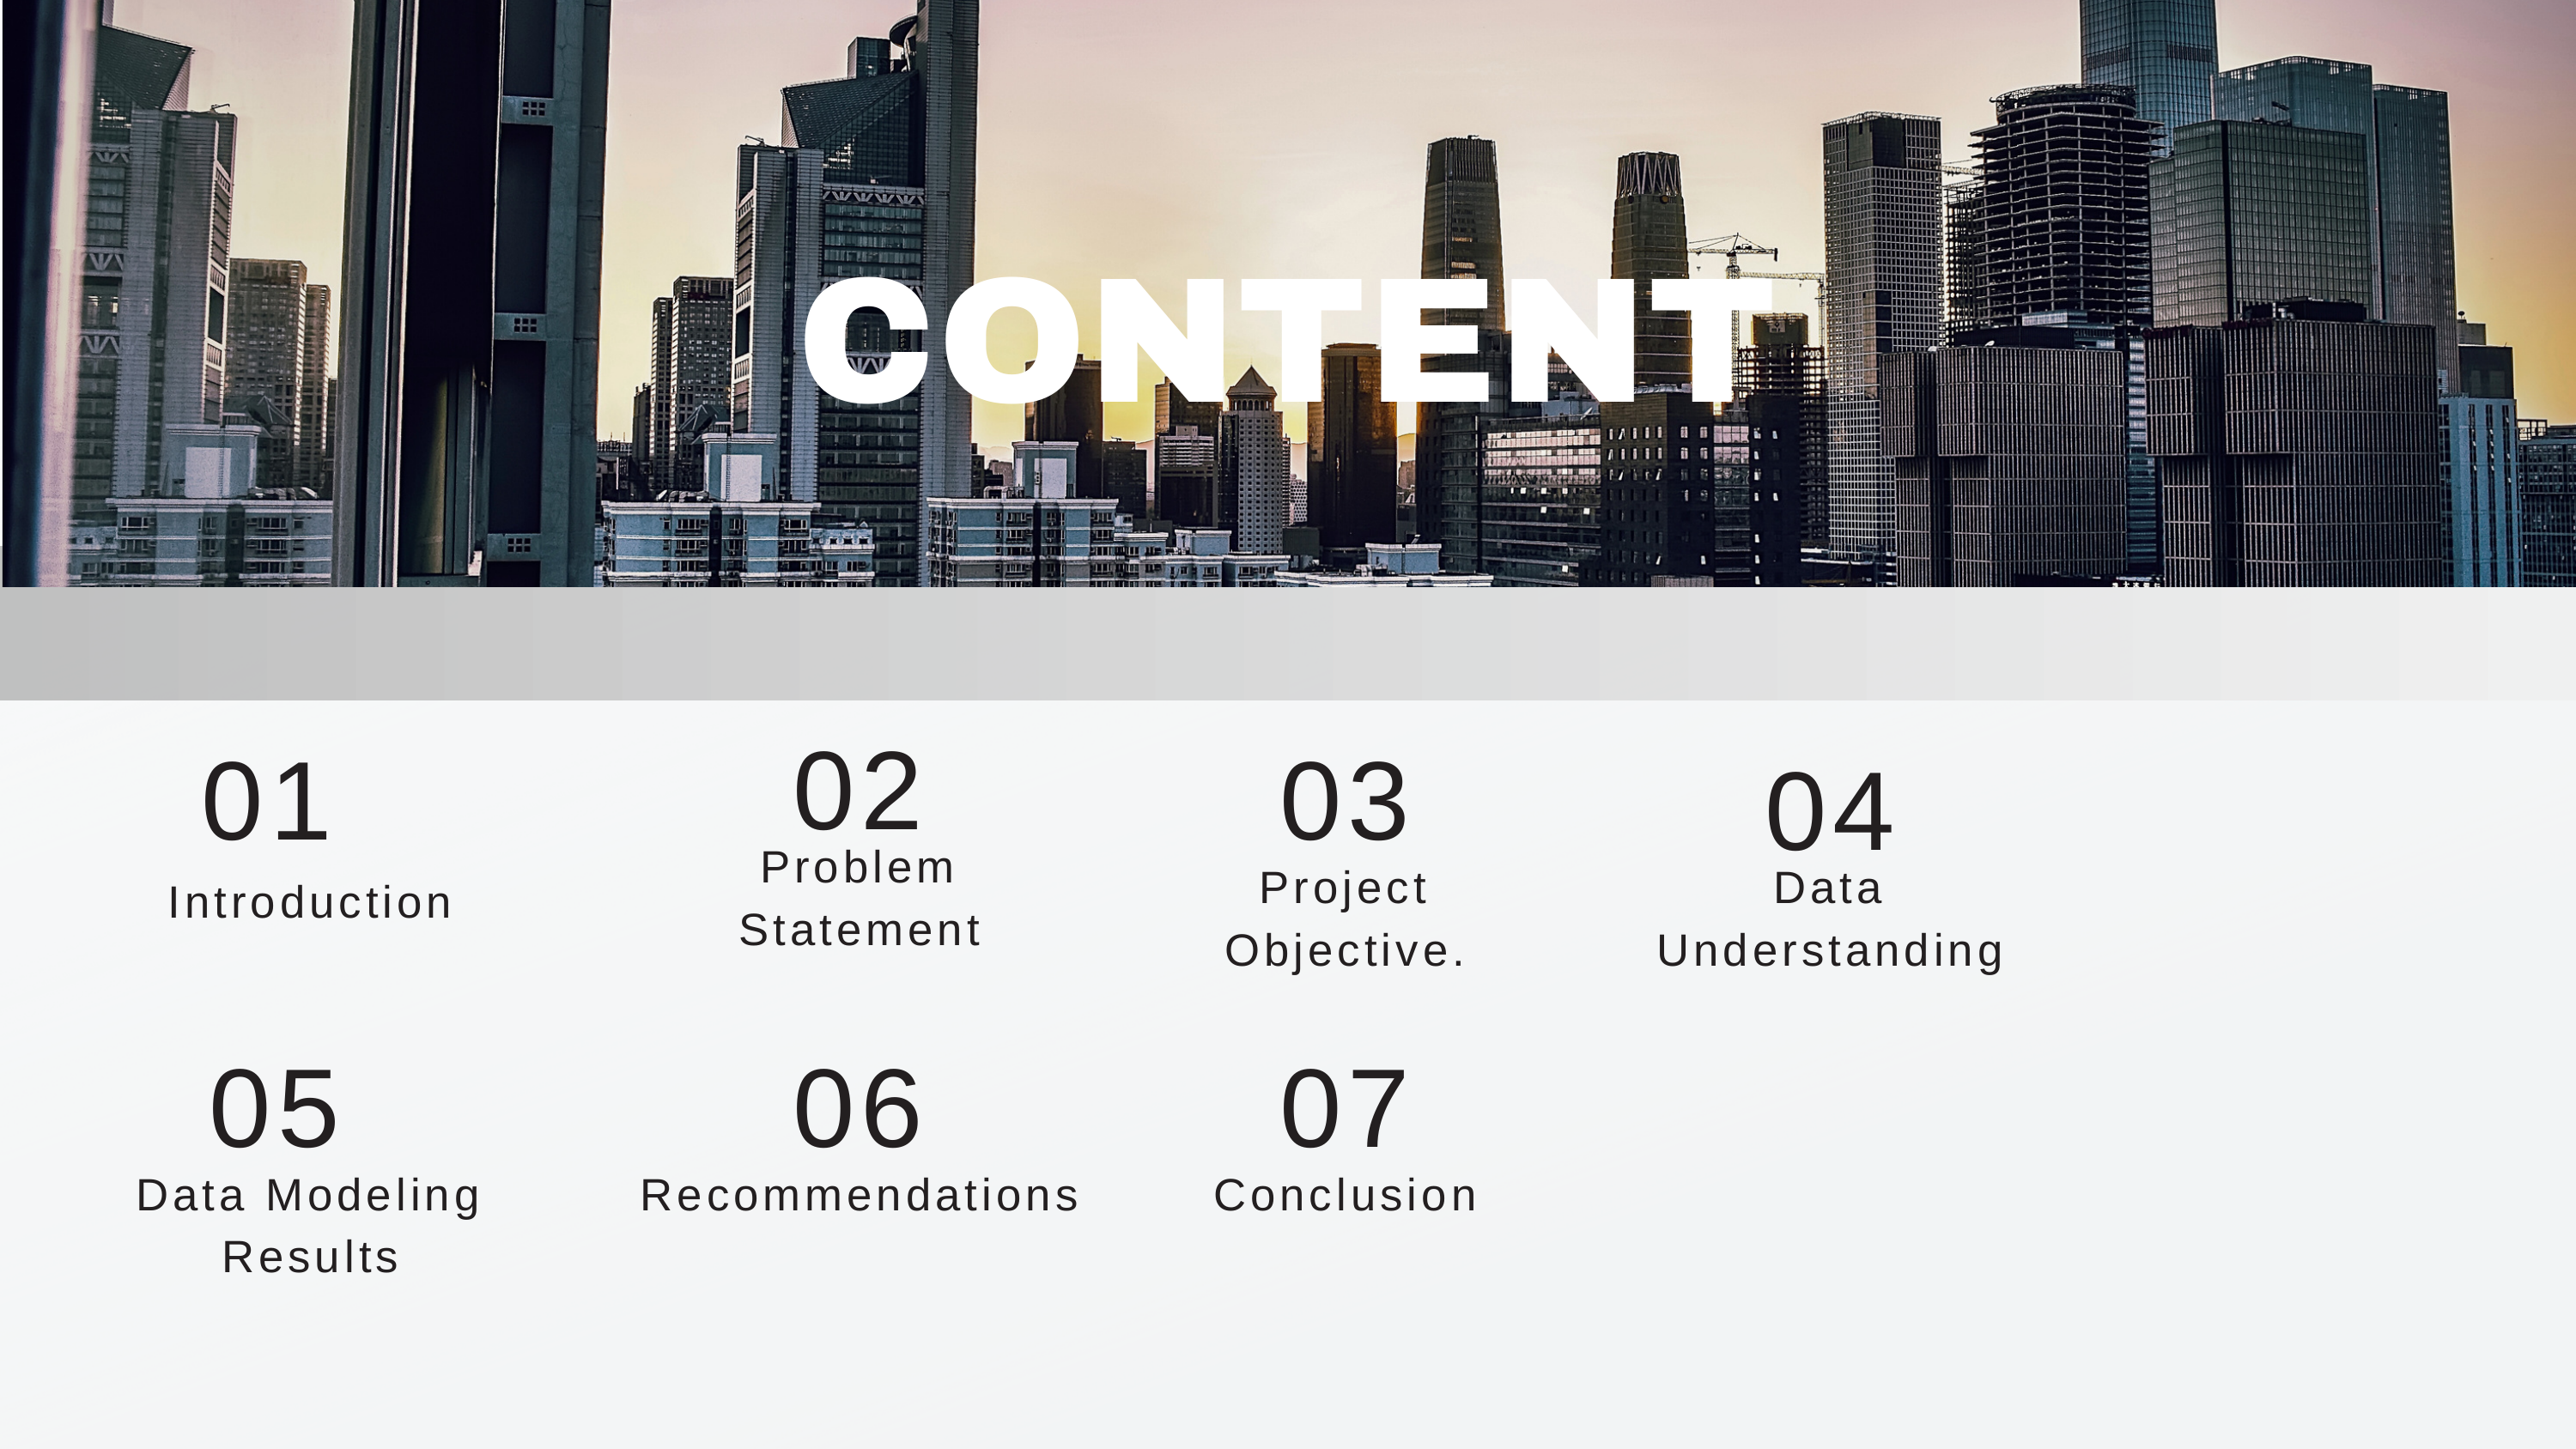

CONTENT
02
01
03
04
Problem Statement
Project Objective.
Data Understanding
Introduction
05
06
07
Data Modeling Results
Recommendations
Conclusion